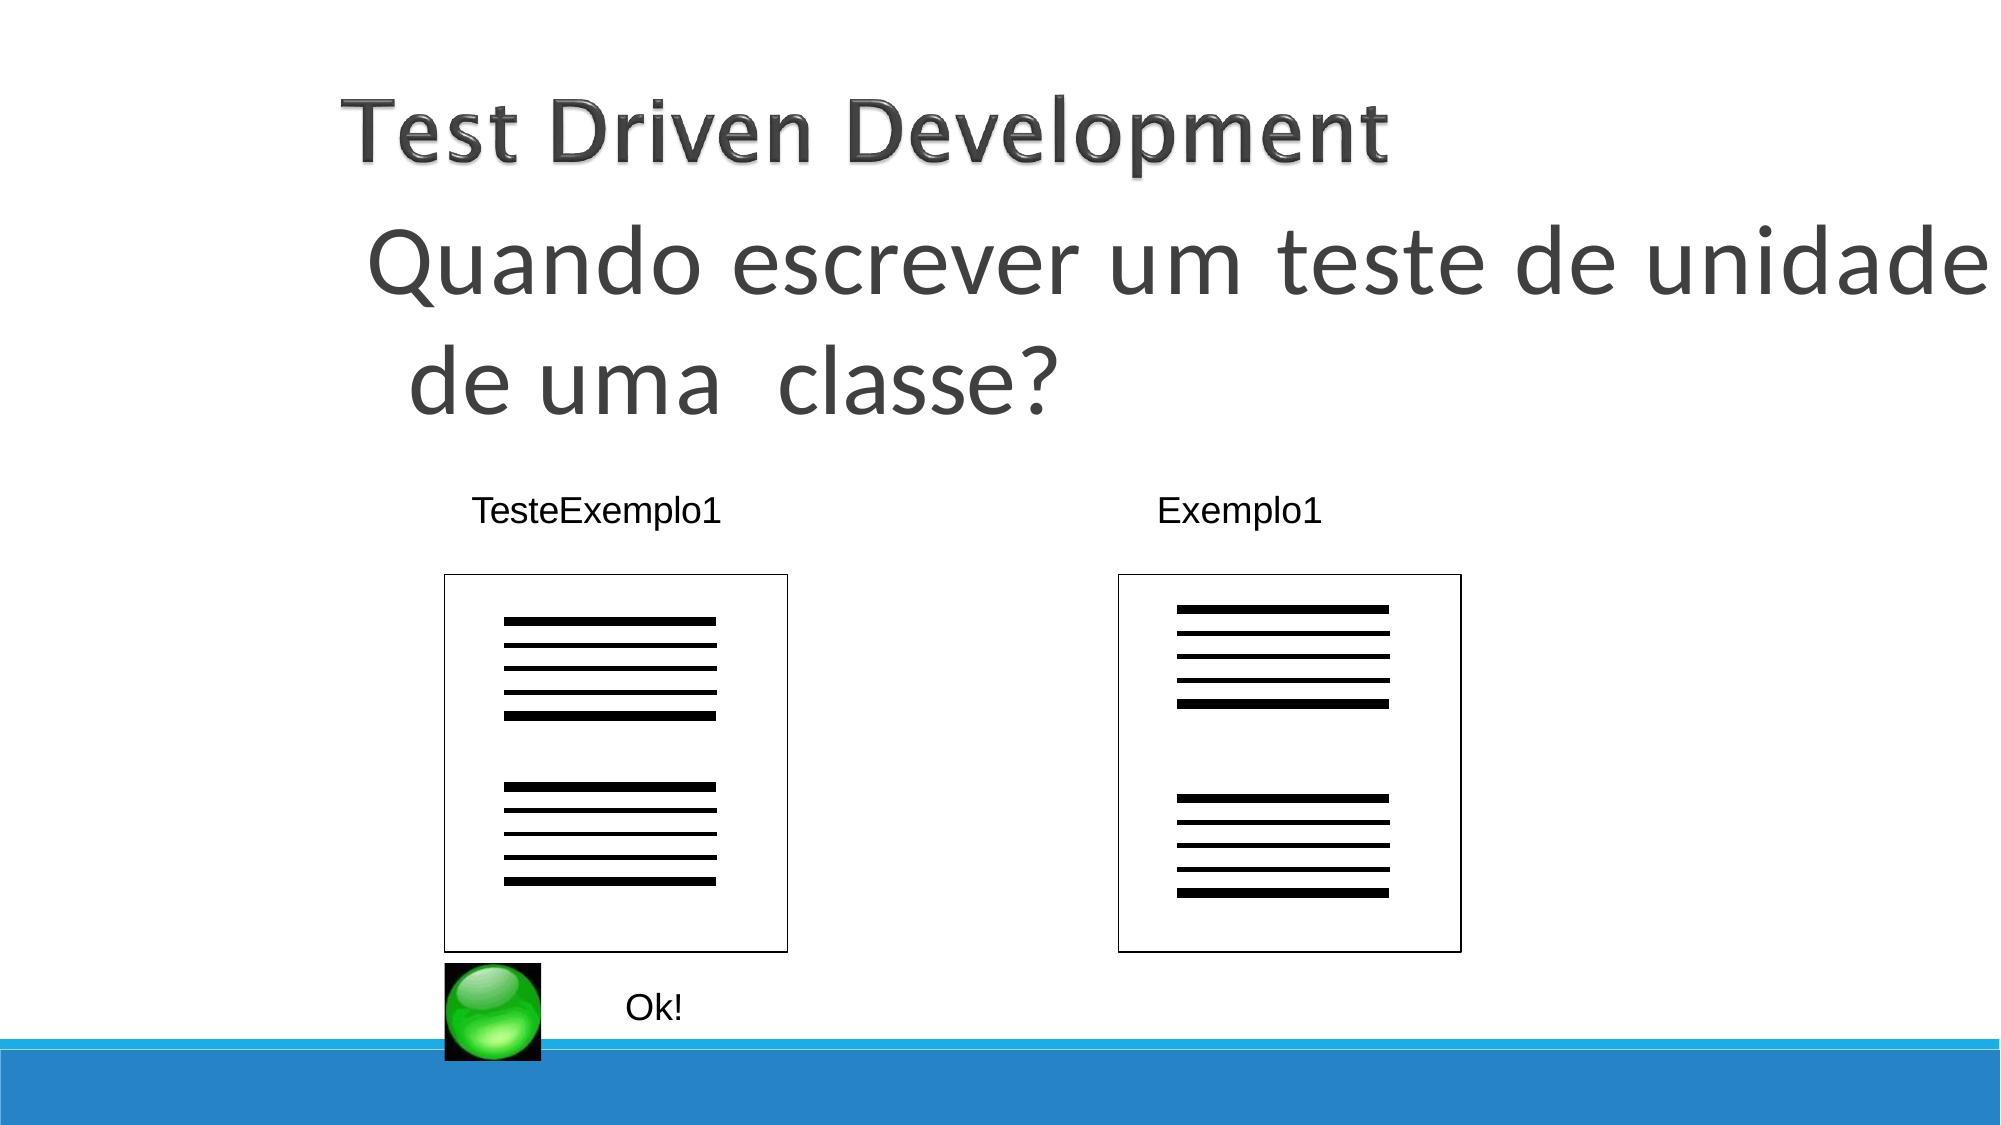

Quando escrever um teste de unidade de uma  classe?
TesteExemplo1
Exemplo1

Ok!